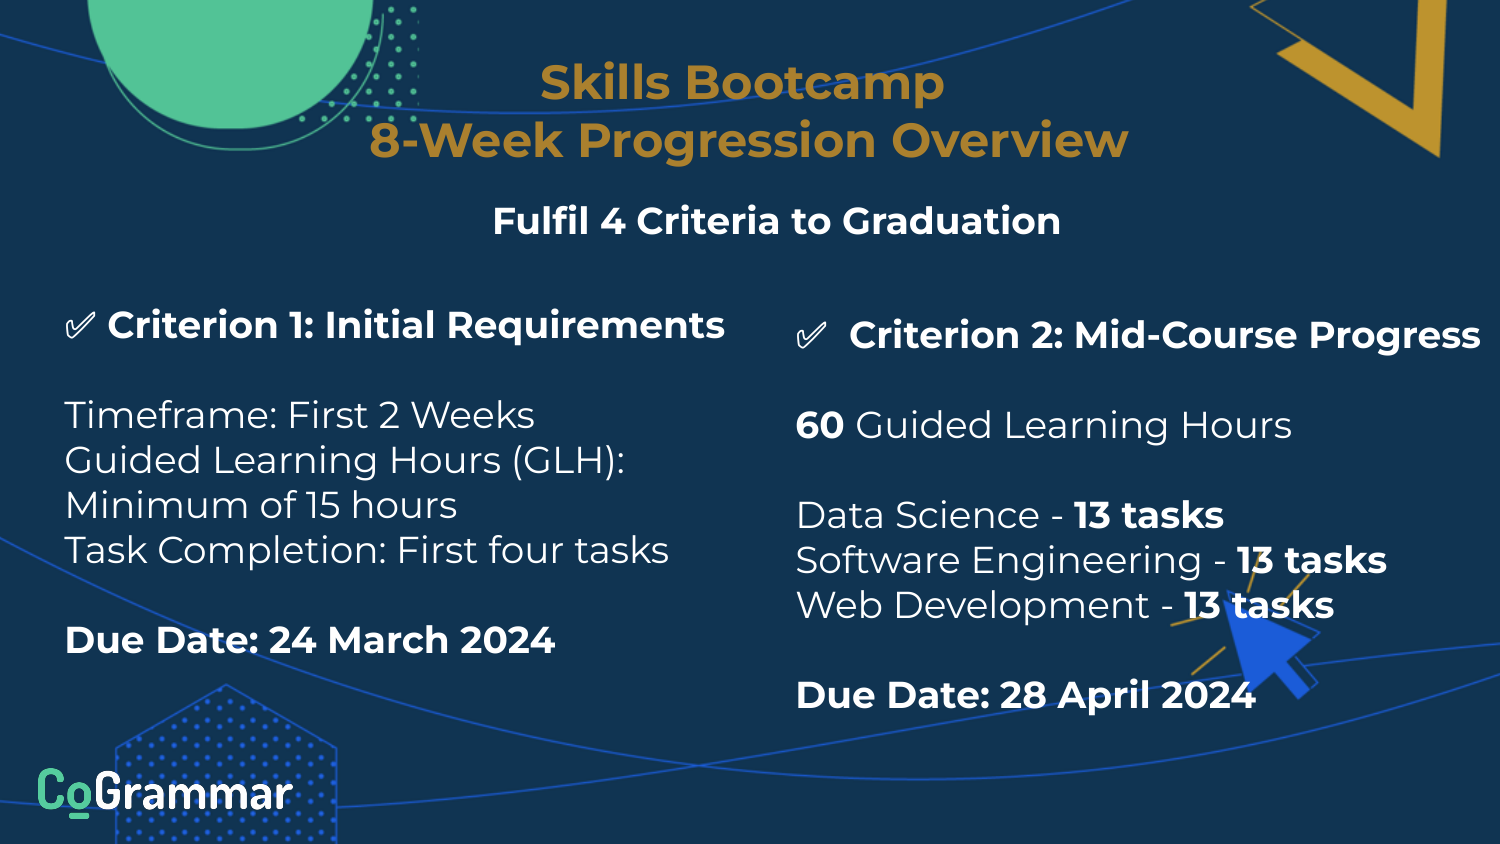

Skills Bootcamp
8-Week Progression Overview
Fulfil 4 Criteria to Graduation

✅  Criterion 2: Mid-Course Progress

60 Guided Learning Hours
Data Science - 13 tasks
Software Engineering - 13 tasks
Web Development - 13 tasks
Due Date: 28 April 2024

✅ Criterion 1: Initial Requirements

Timeframe: First 2 Weeks
Guided Learning Hours (GLH): Minimum of 15 hours
Task Completion: First four tasks

Due Date: 24 March 2024